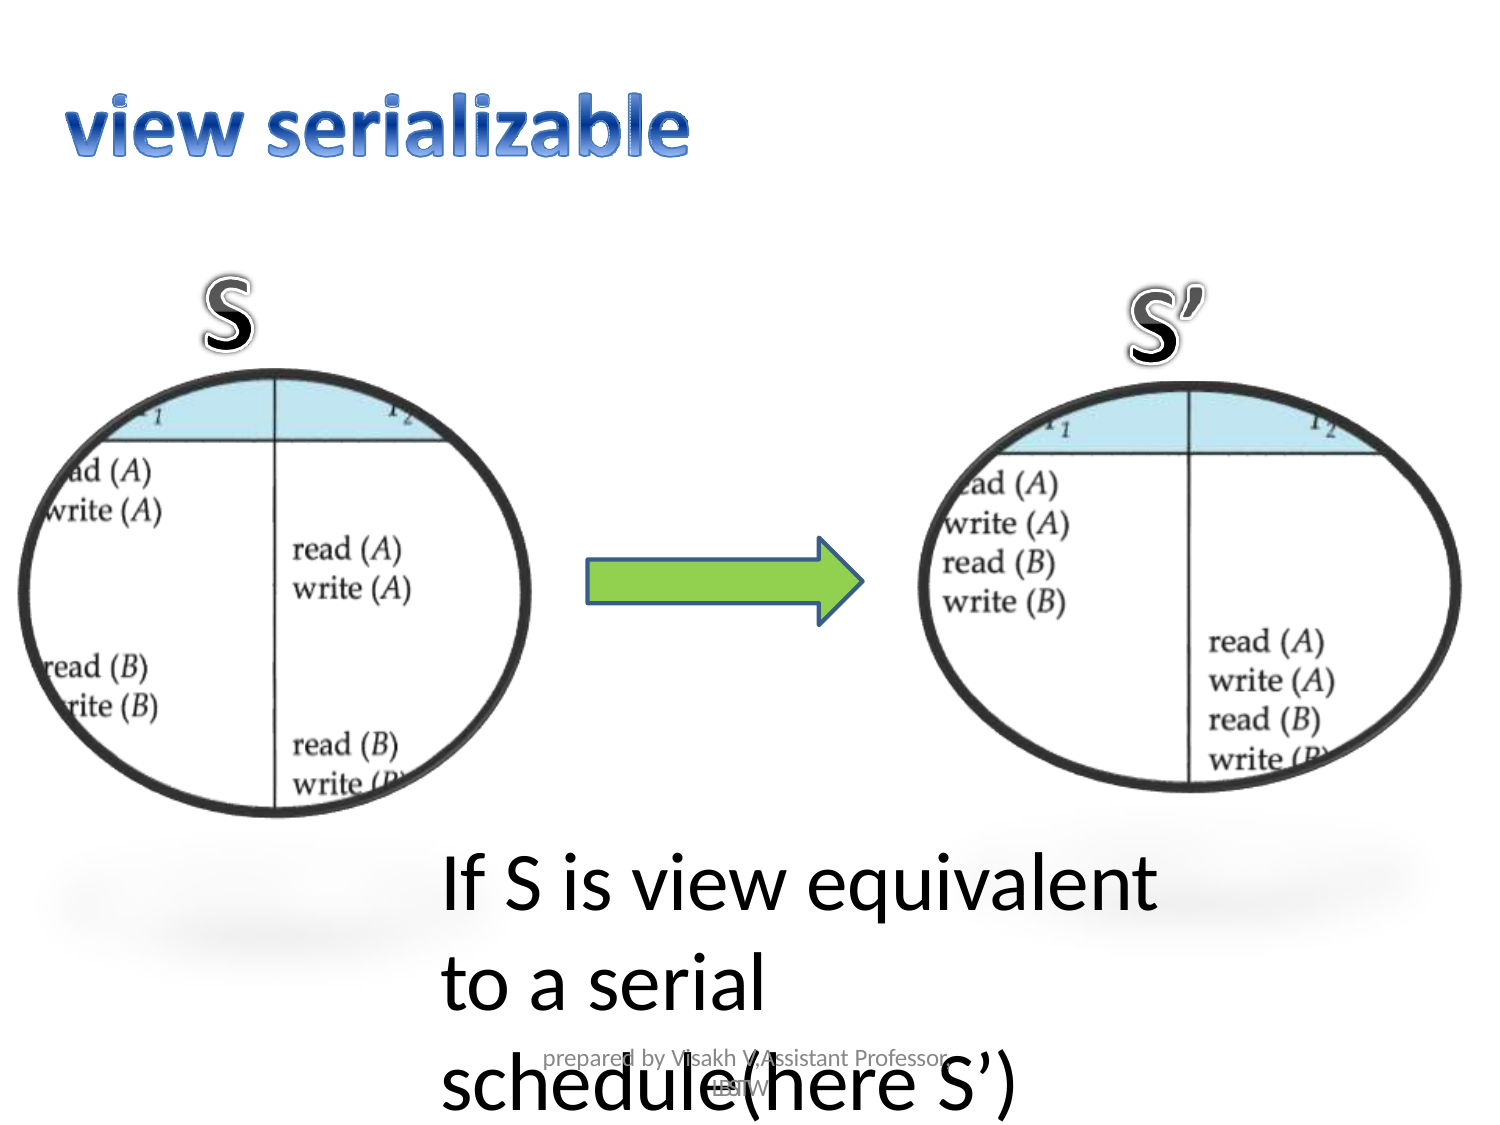

If S is view equivalent
to a serial
schedule(here S’)
prepared by Visakh V,Assistant Professor,
LBSITW